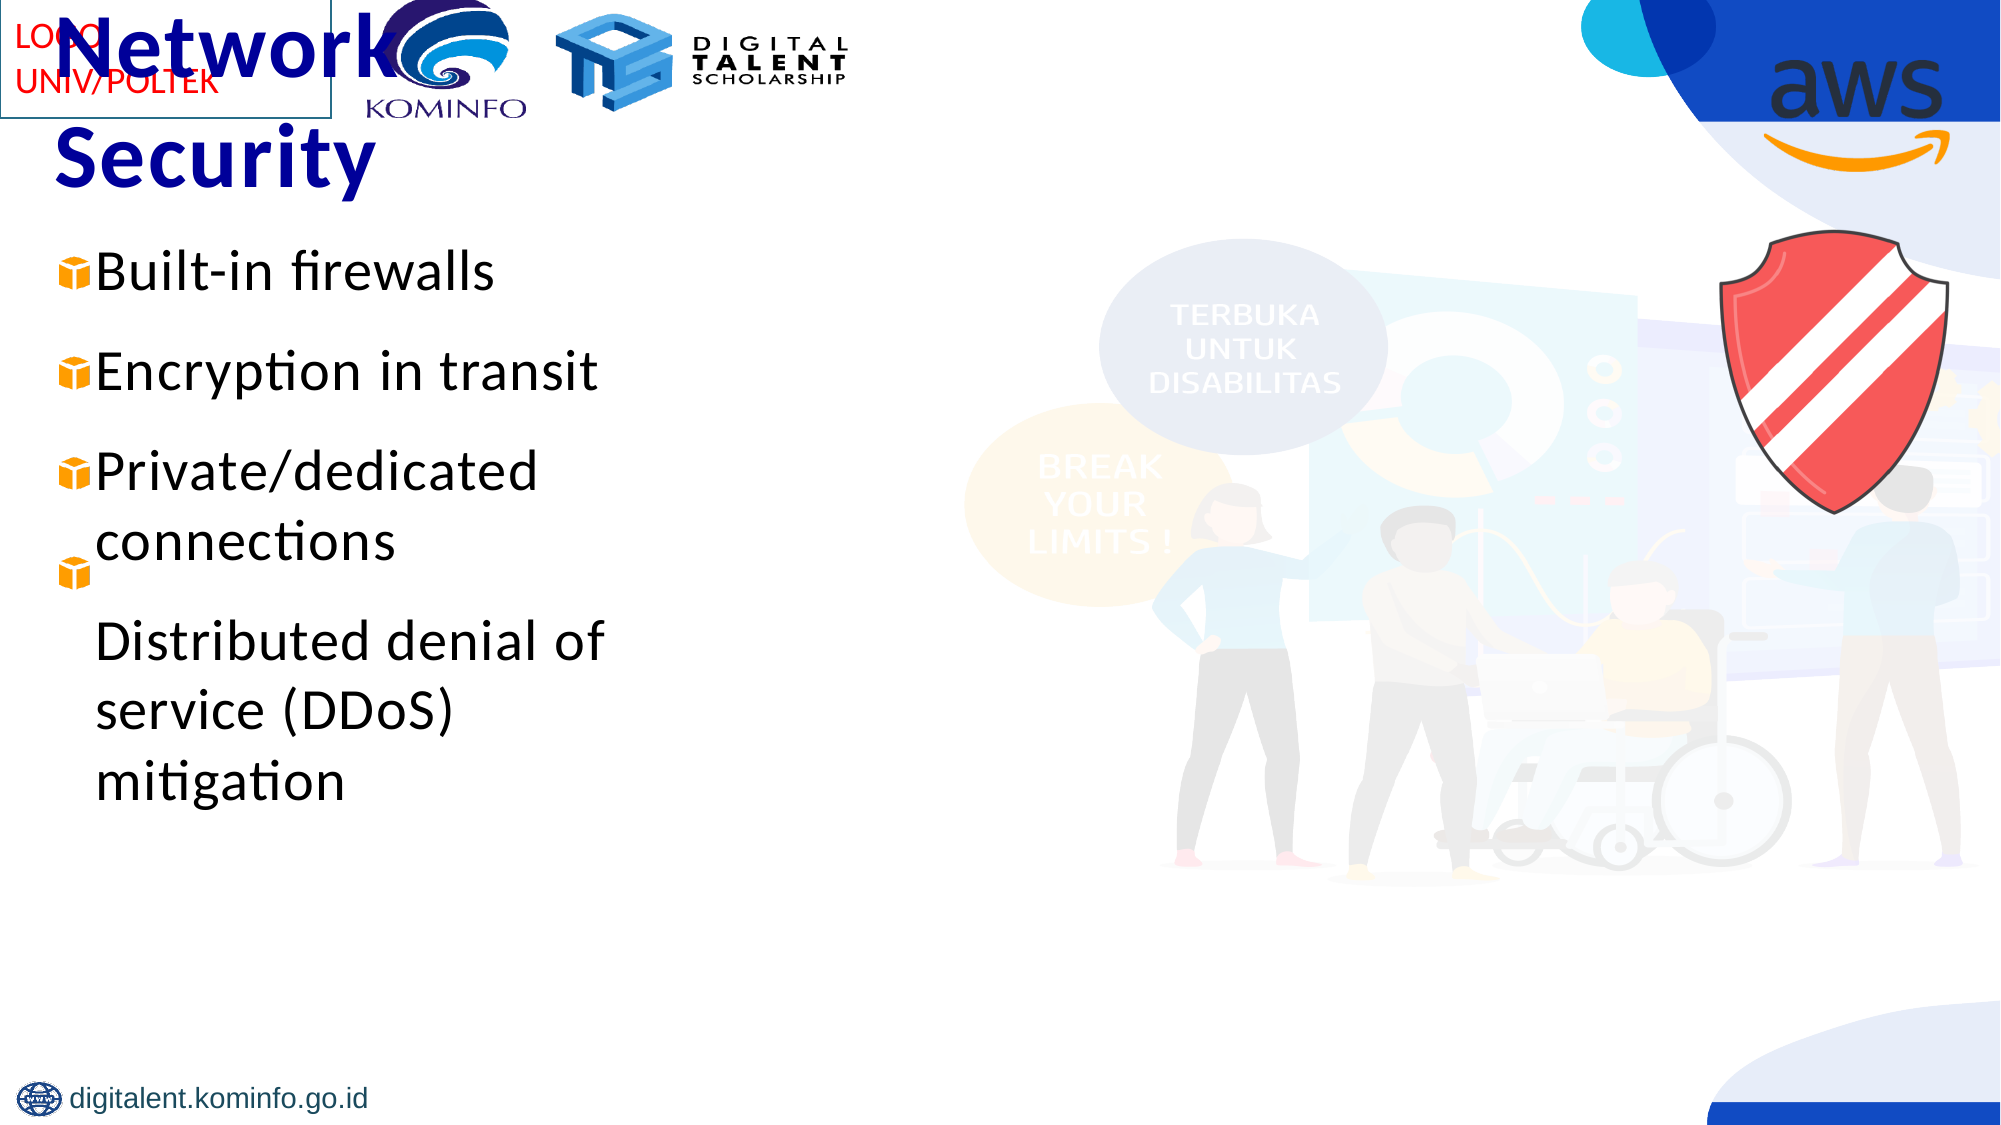

# Network Security

Built-in firewalls  Encryption in transit
Private/dedicated connections
Distributed denial of service (DDoS) mitigation